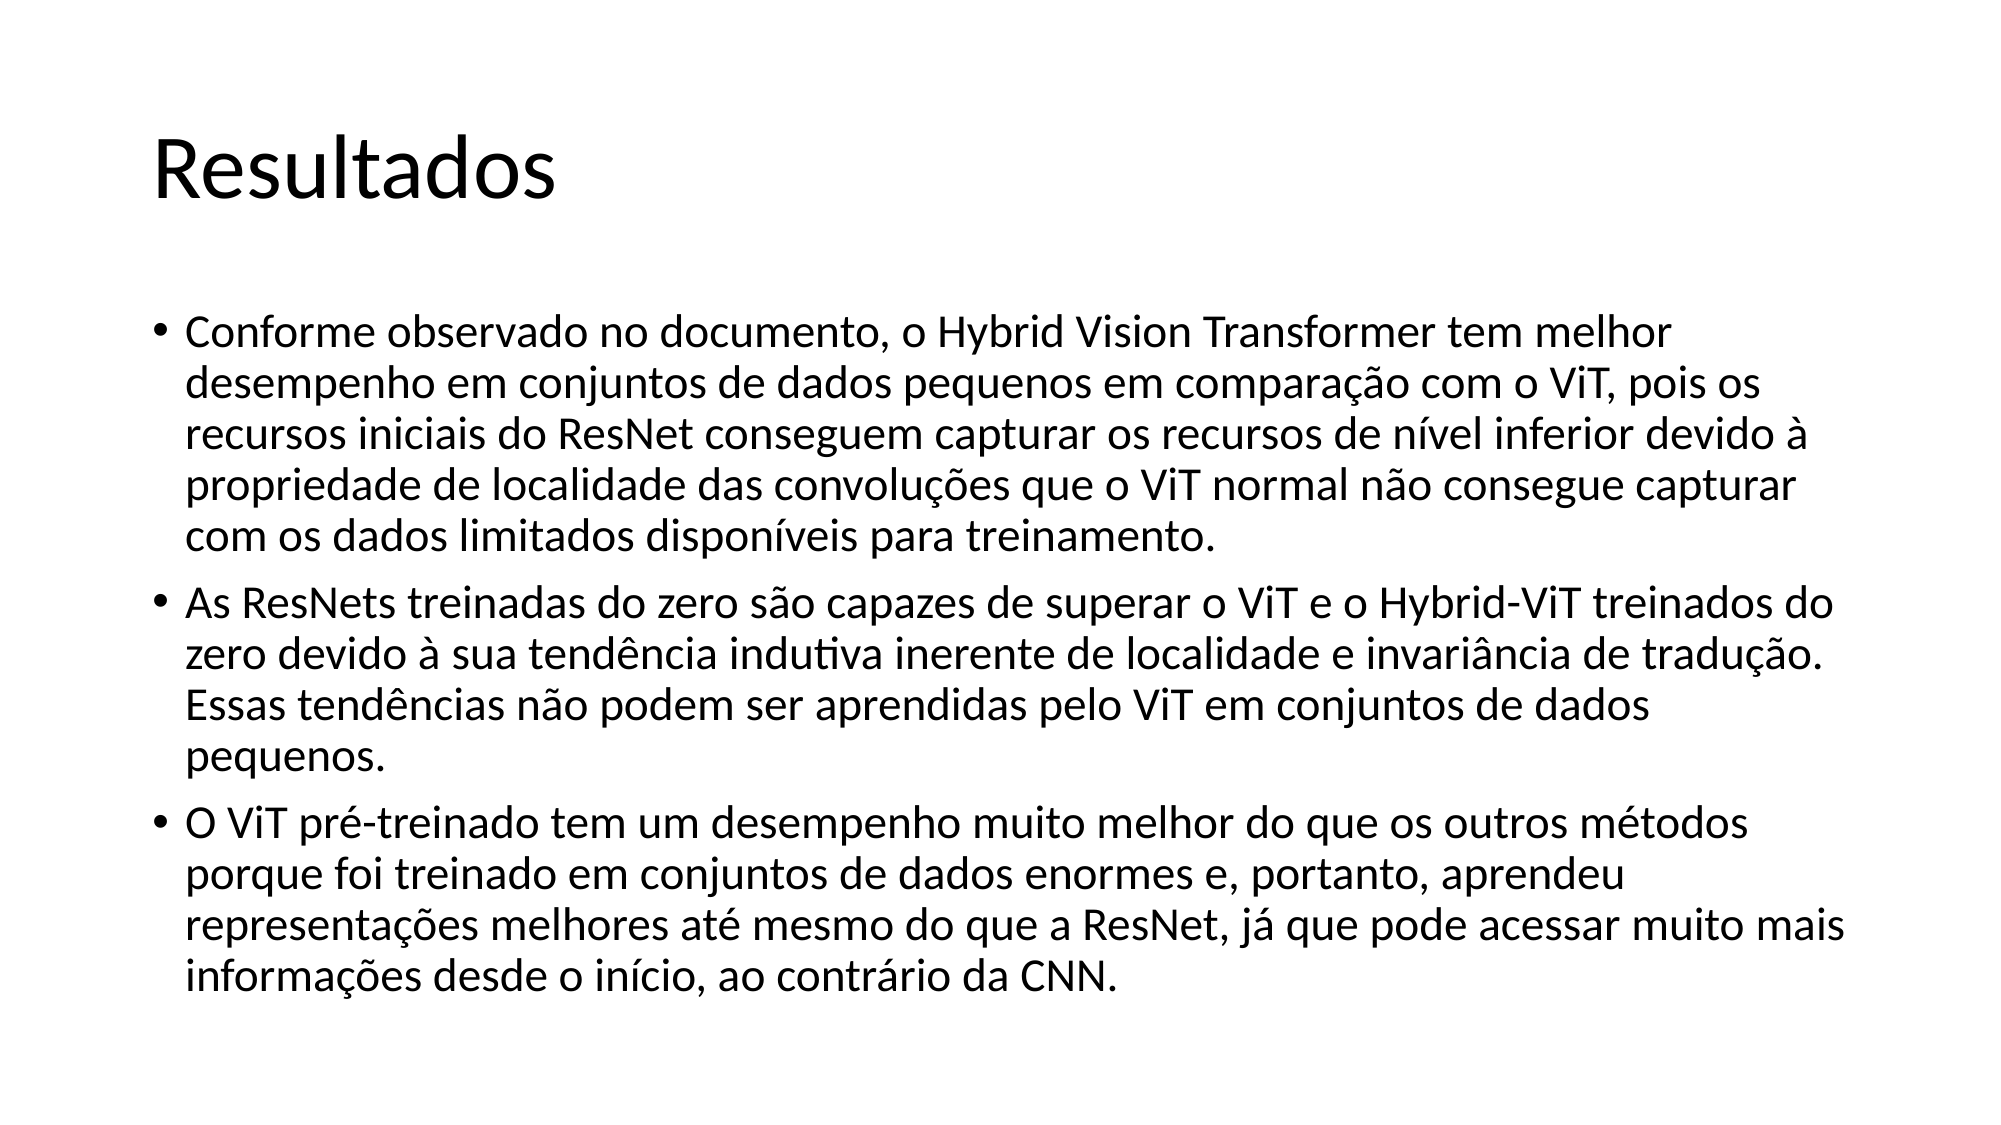

# Resultados
Conforme observado no documento, o Hybrid Vision Transformer tem melhor desempenho em conjuntos de dados pequenos em comparação com o ViT, pois os recursos iniciais do ResNet conseguem capturar os recursos de nível inferior devido à propriedade de localidade das convoluções que o ViT normal não consegue capturar com os dados limitados disponíveis para treinamento.
As ResNets treinadas do zero são capazes de superar o ViT e o Hybrid-ViT treinados do zero devido à sua tendência indutiva inerente de localidade e invariância de tradução. Essas tendências não podem ser aprendidas pelo ViT em conjuntos de dados pequenos.
O ViT pré-treinado tem um desempenho muito melhor do que os outros métodos porque foi treinado em conjuntos de dados enormes e, portanto, aprendeu representações melhores até mesmo do que a ResNet, já que pode acessar muito mais informações desde o início, ao contrário da CNN.